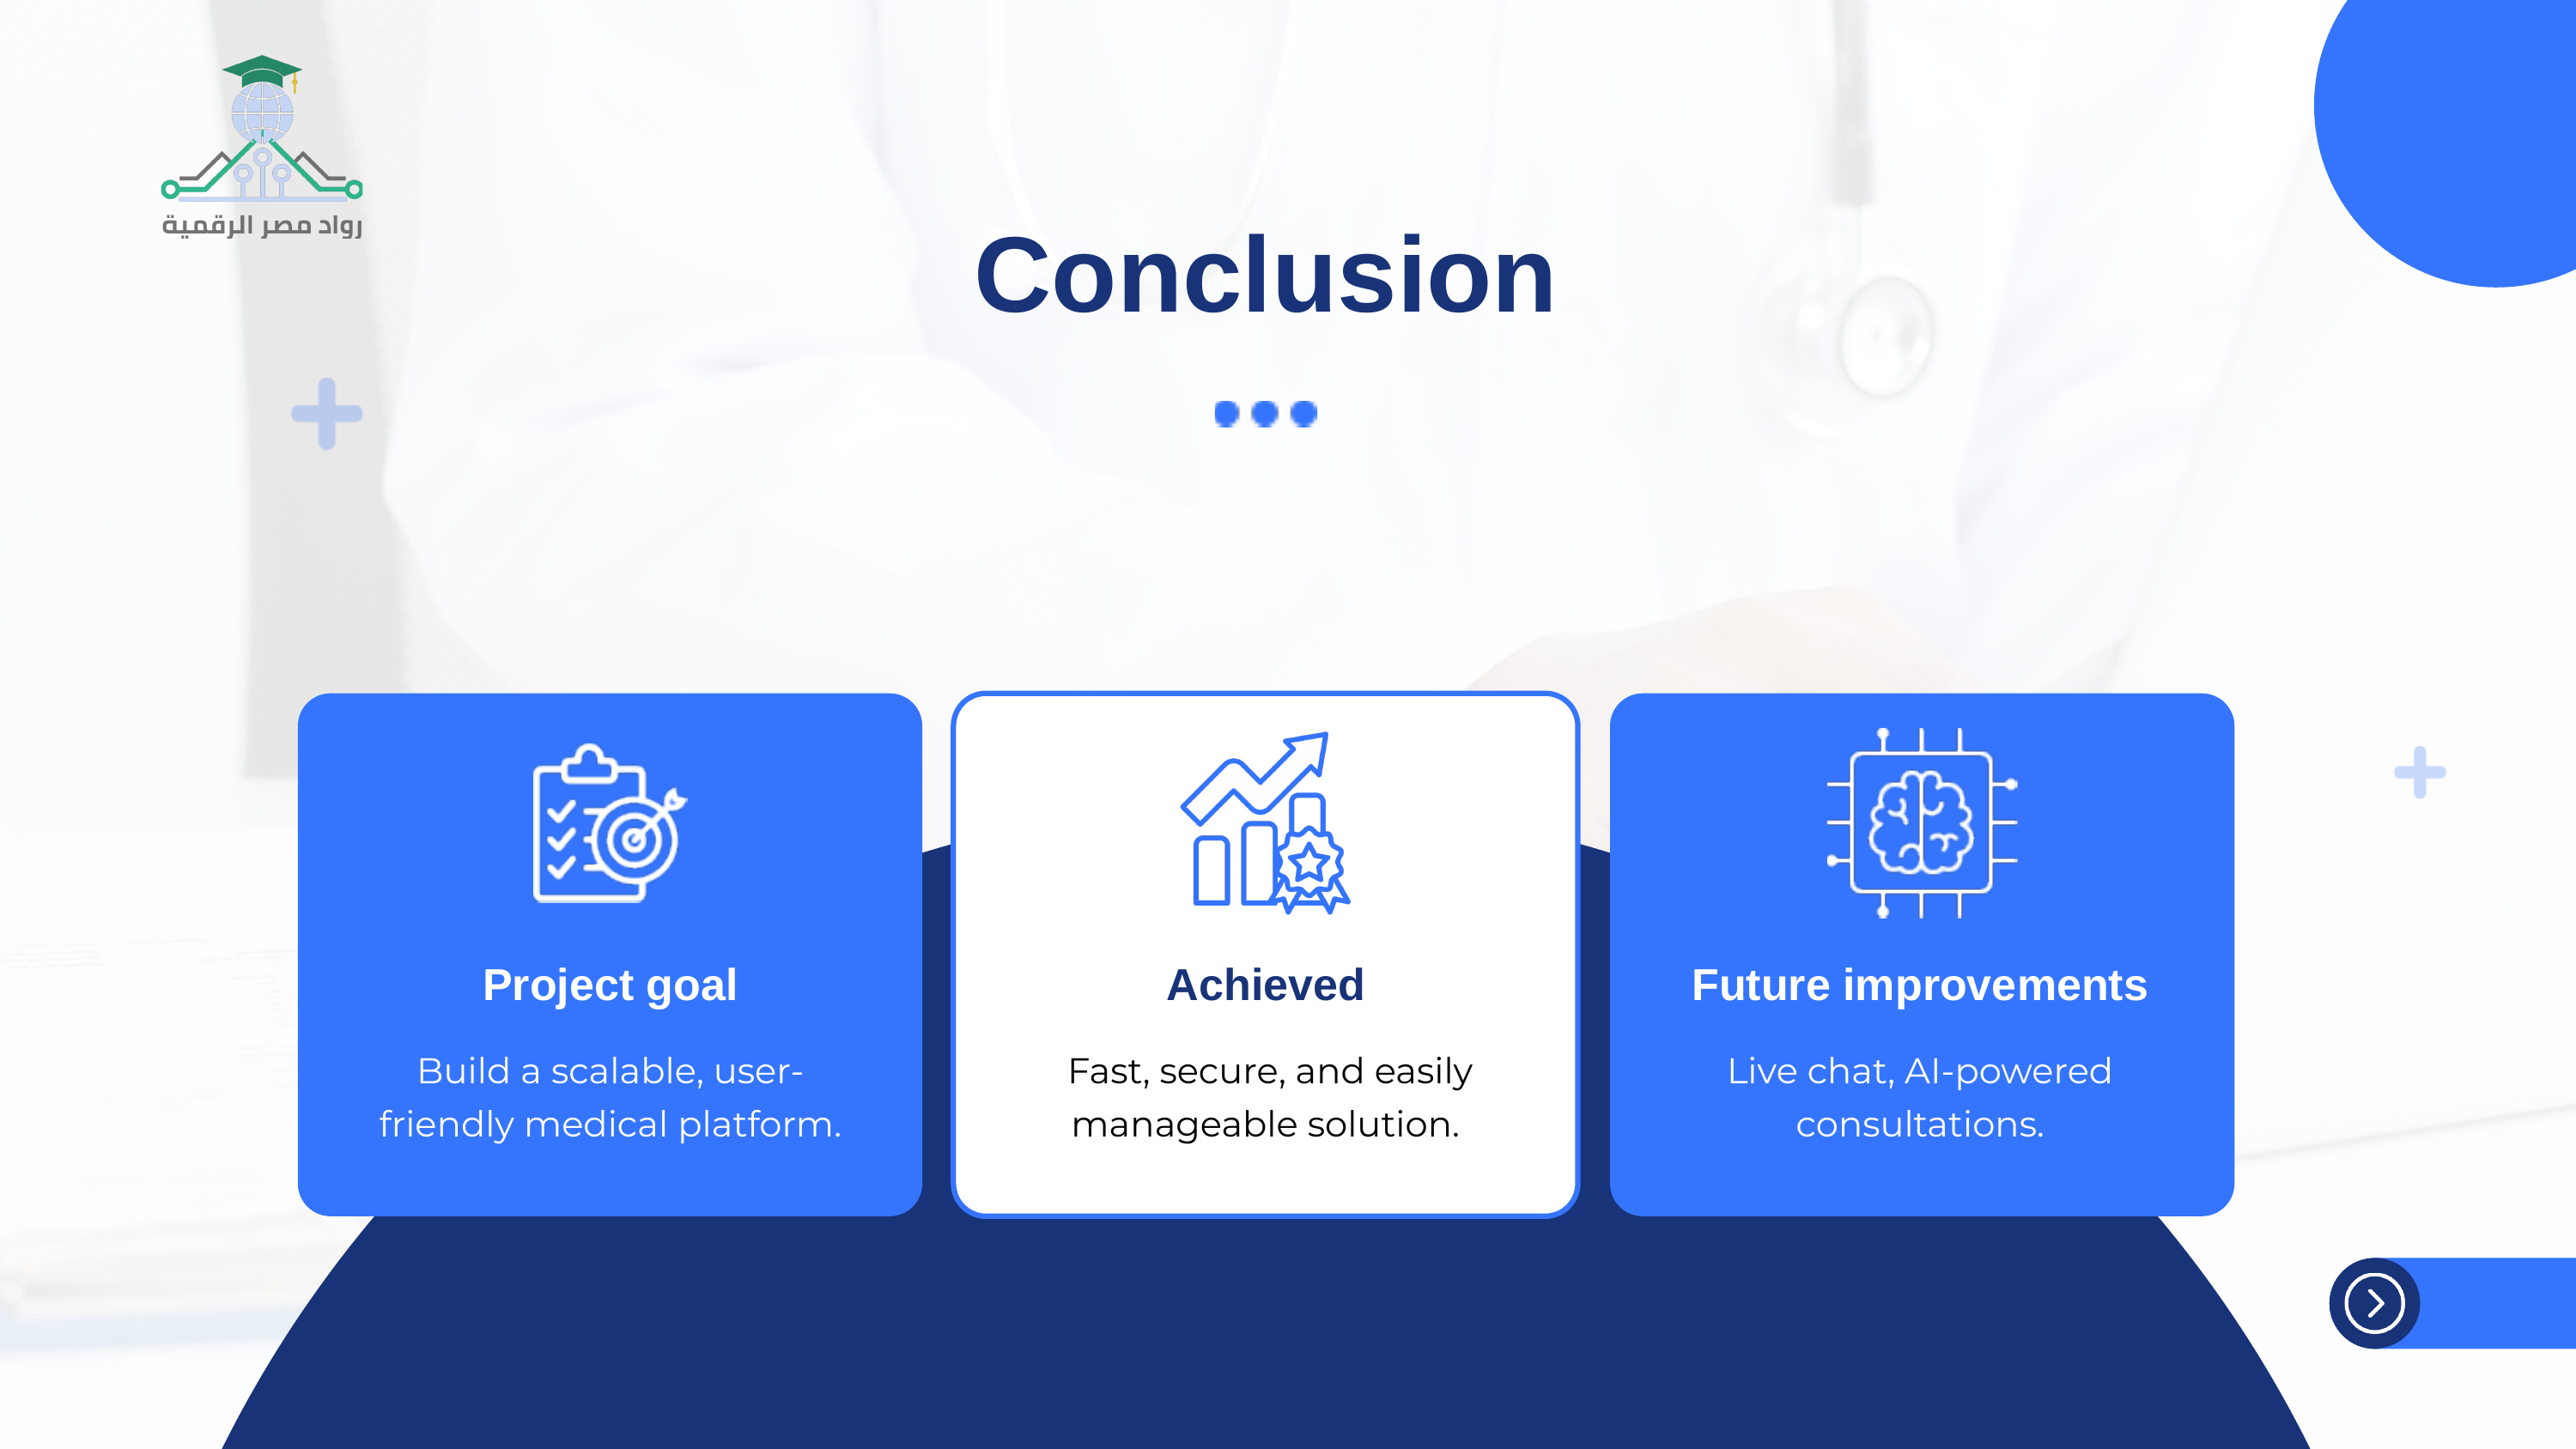

Conclusion

Project goal
Achieved
Future improvements
Build a scalable, user-friendly medical platform.
 Fast, secure, and easily manageable solution.
Live chat, AI-powered consultations.

04